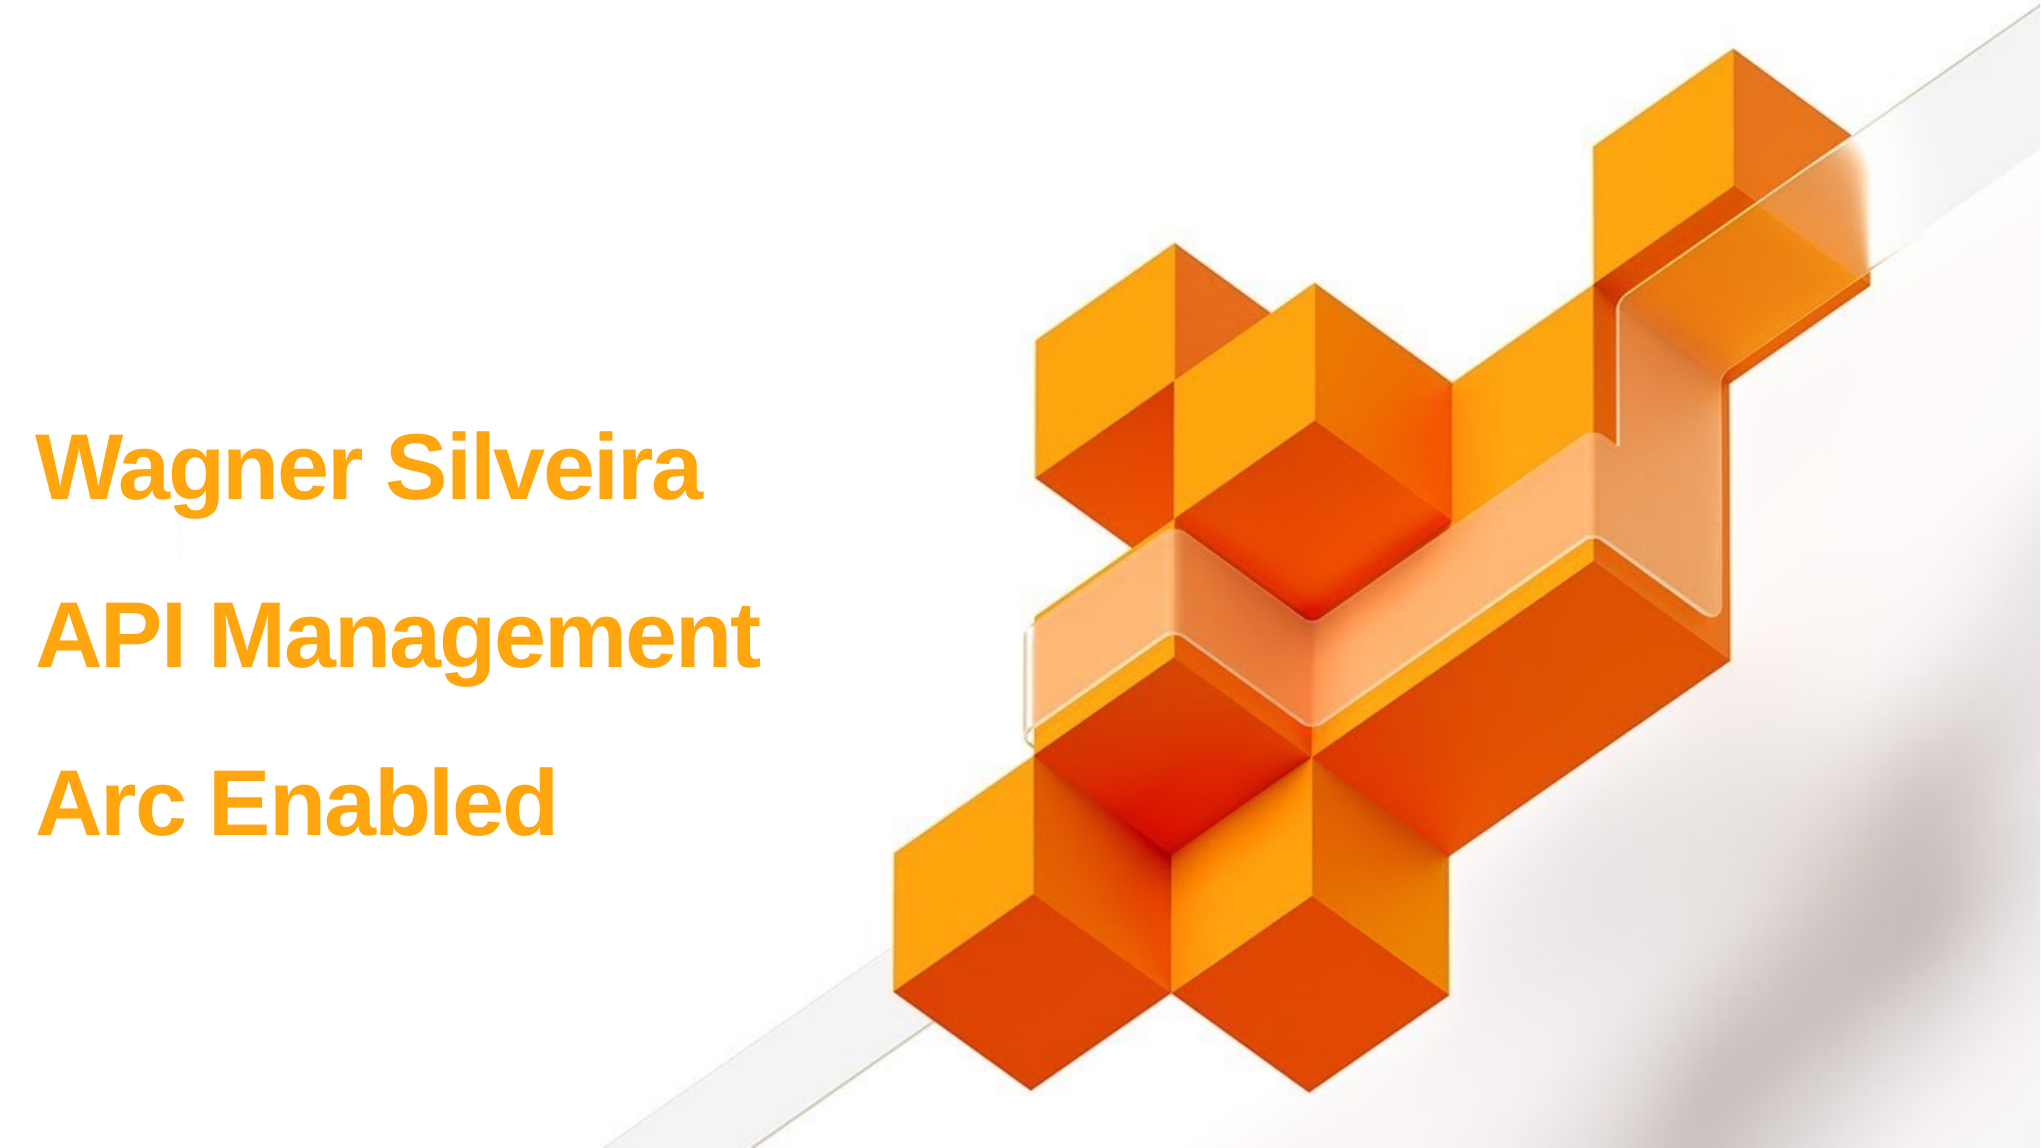

# Wagner Silveira API Management Arc Enabled

Wagner Silveira